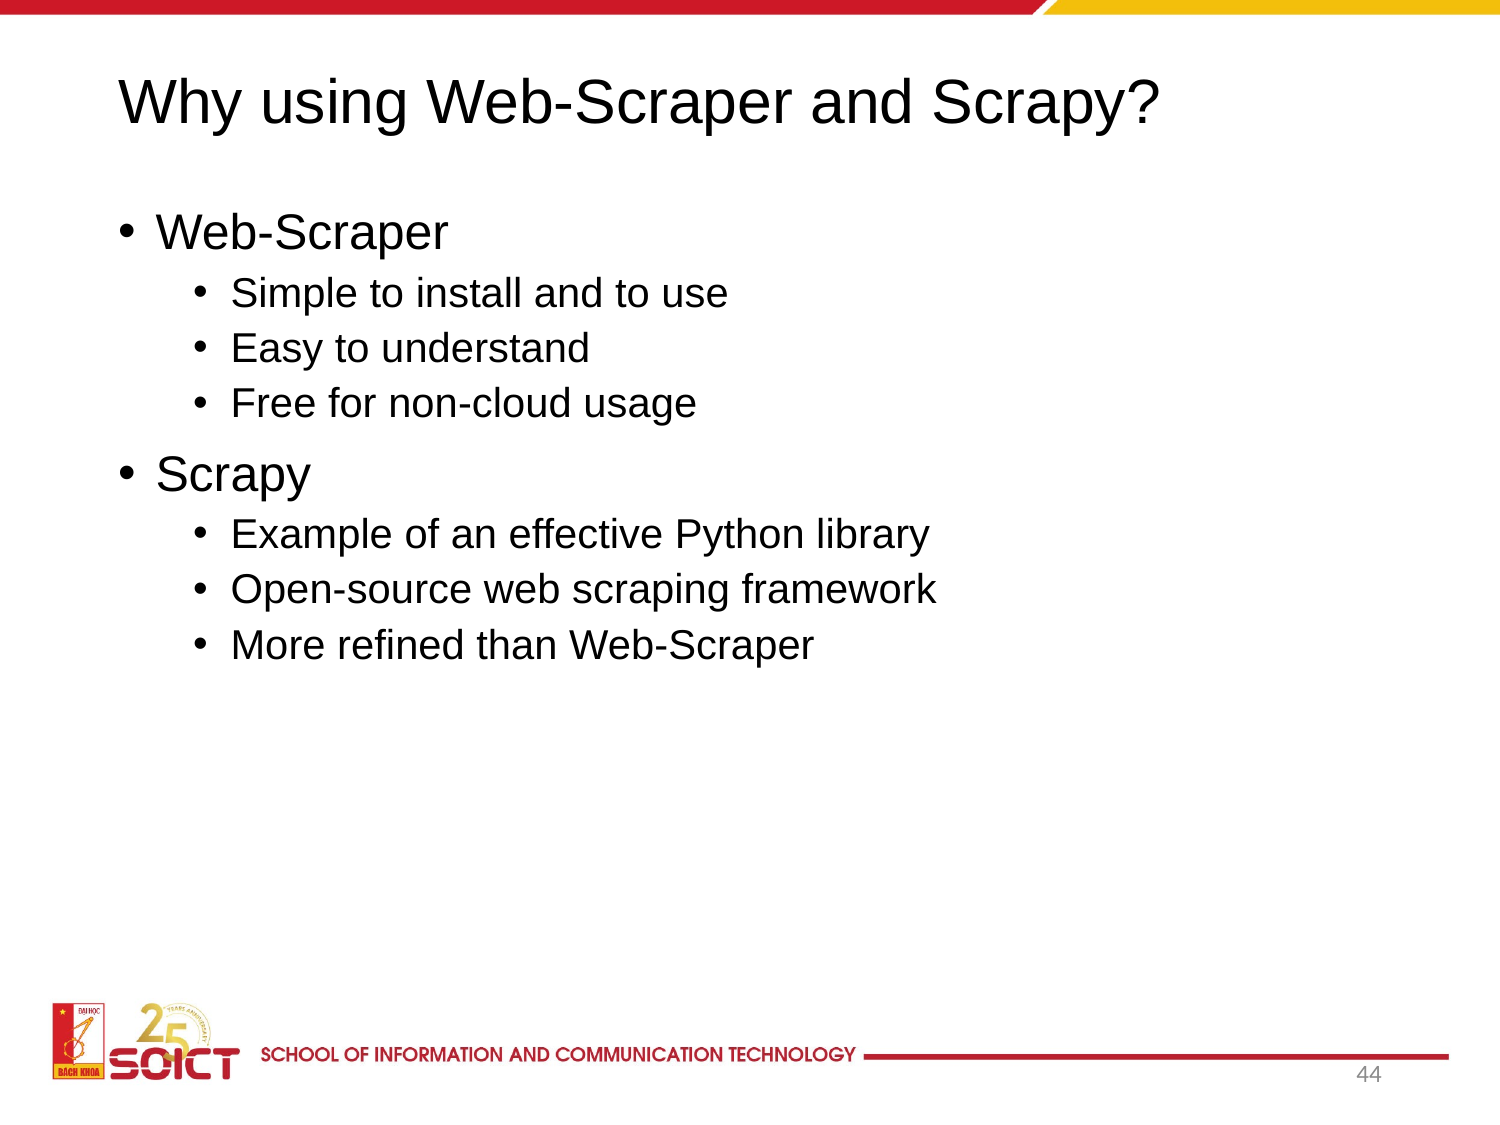

# Why using Web-Scraper and Scrapy?
Web-Scraper
Simple to install and to use
Easy to understand
Free for non-cloud usage
Scrapy
Example of an effective Python library
Open-source web scraping framework
More refined than Web-Scraper

44